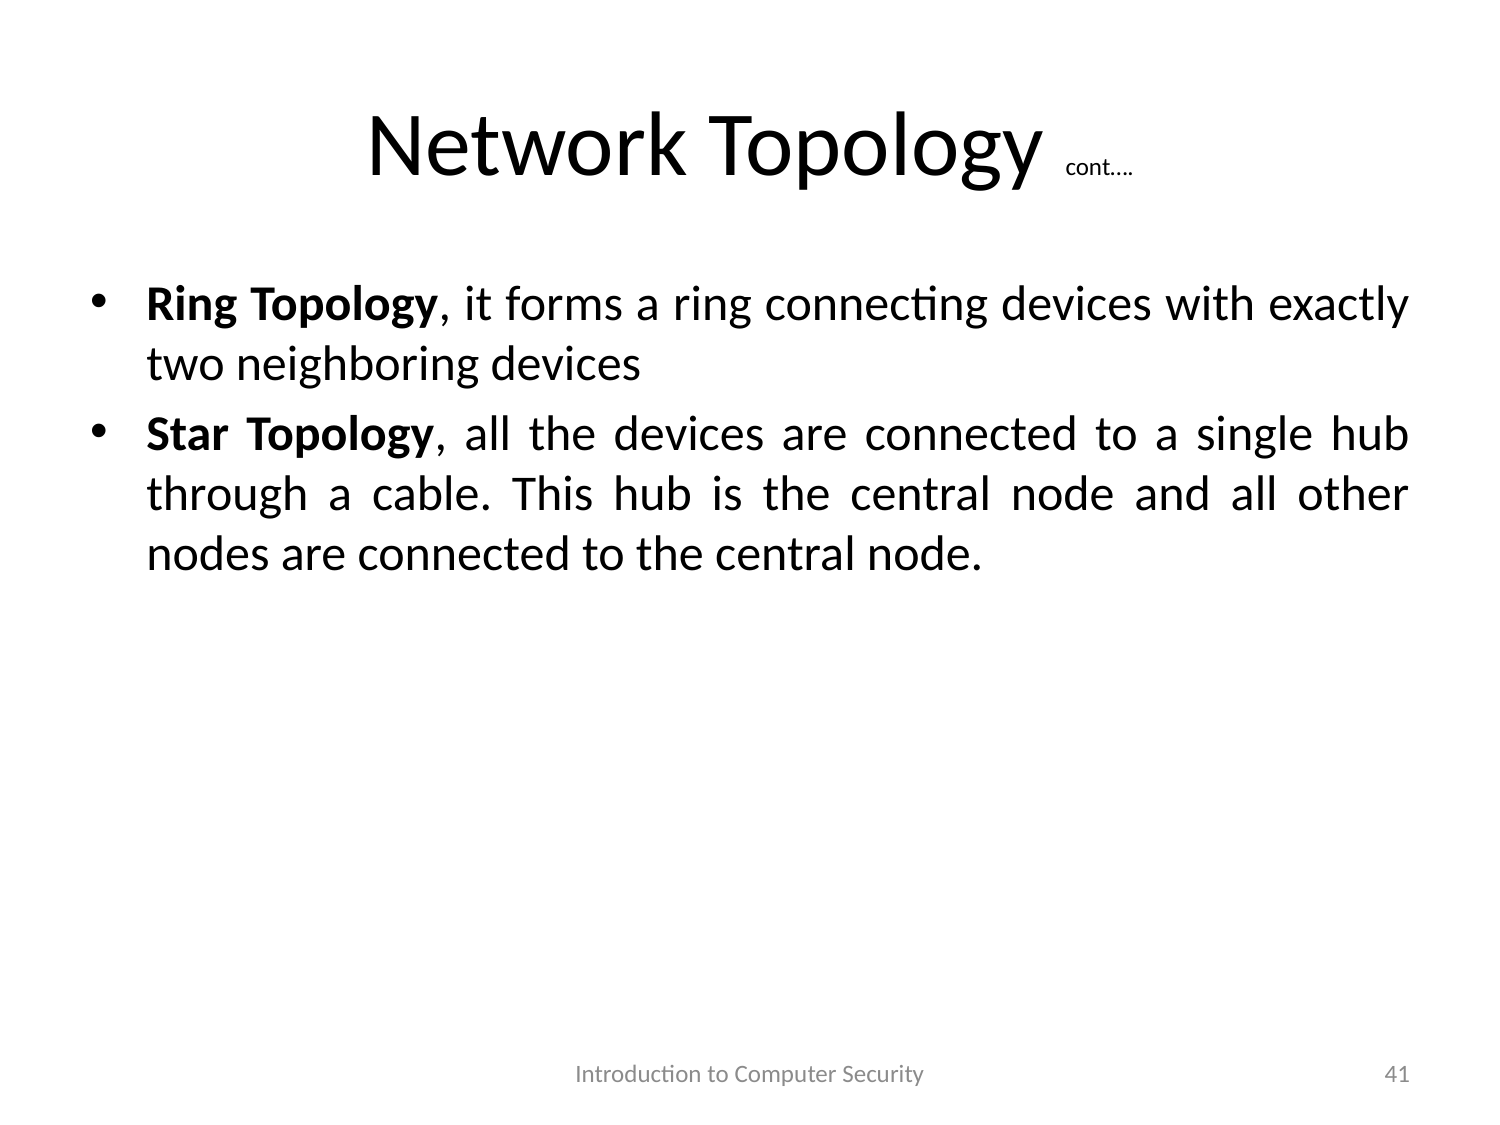

# Network Topology cont….
Ring Topology, it forms a ring connecting devices with exactly two neighboring devices
Star Topology, all the devices are connected to a single hub through a cable. This hub is the central node and all other nodes are connected to the central node.
Introduction to Computer Security
41